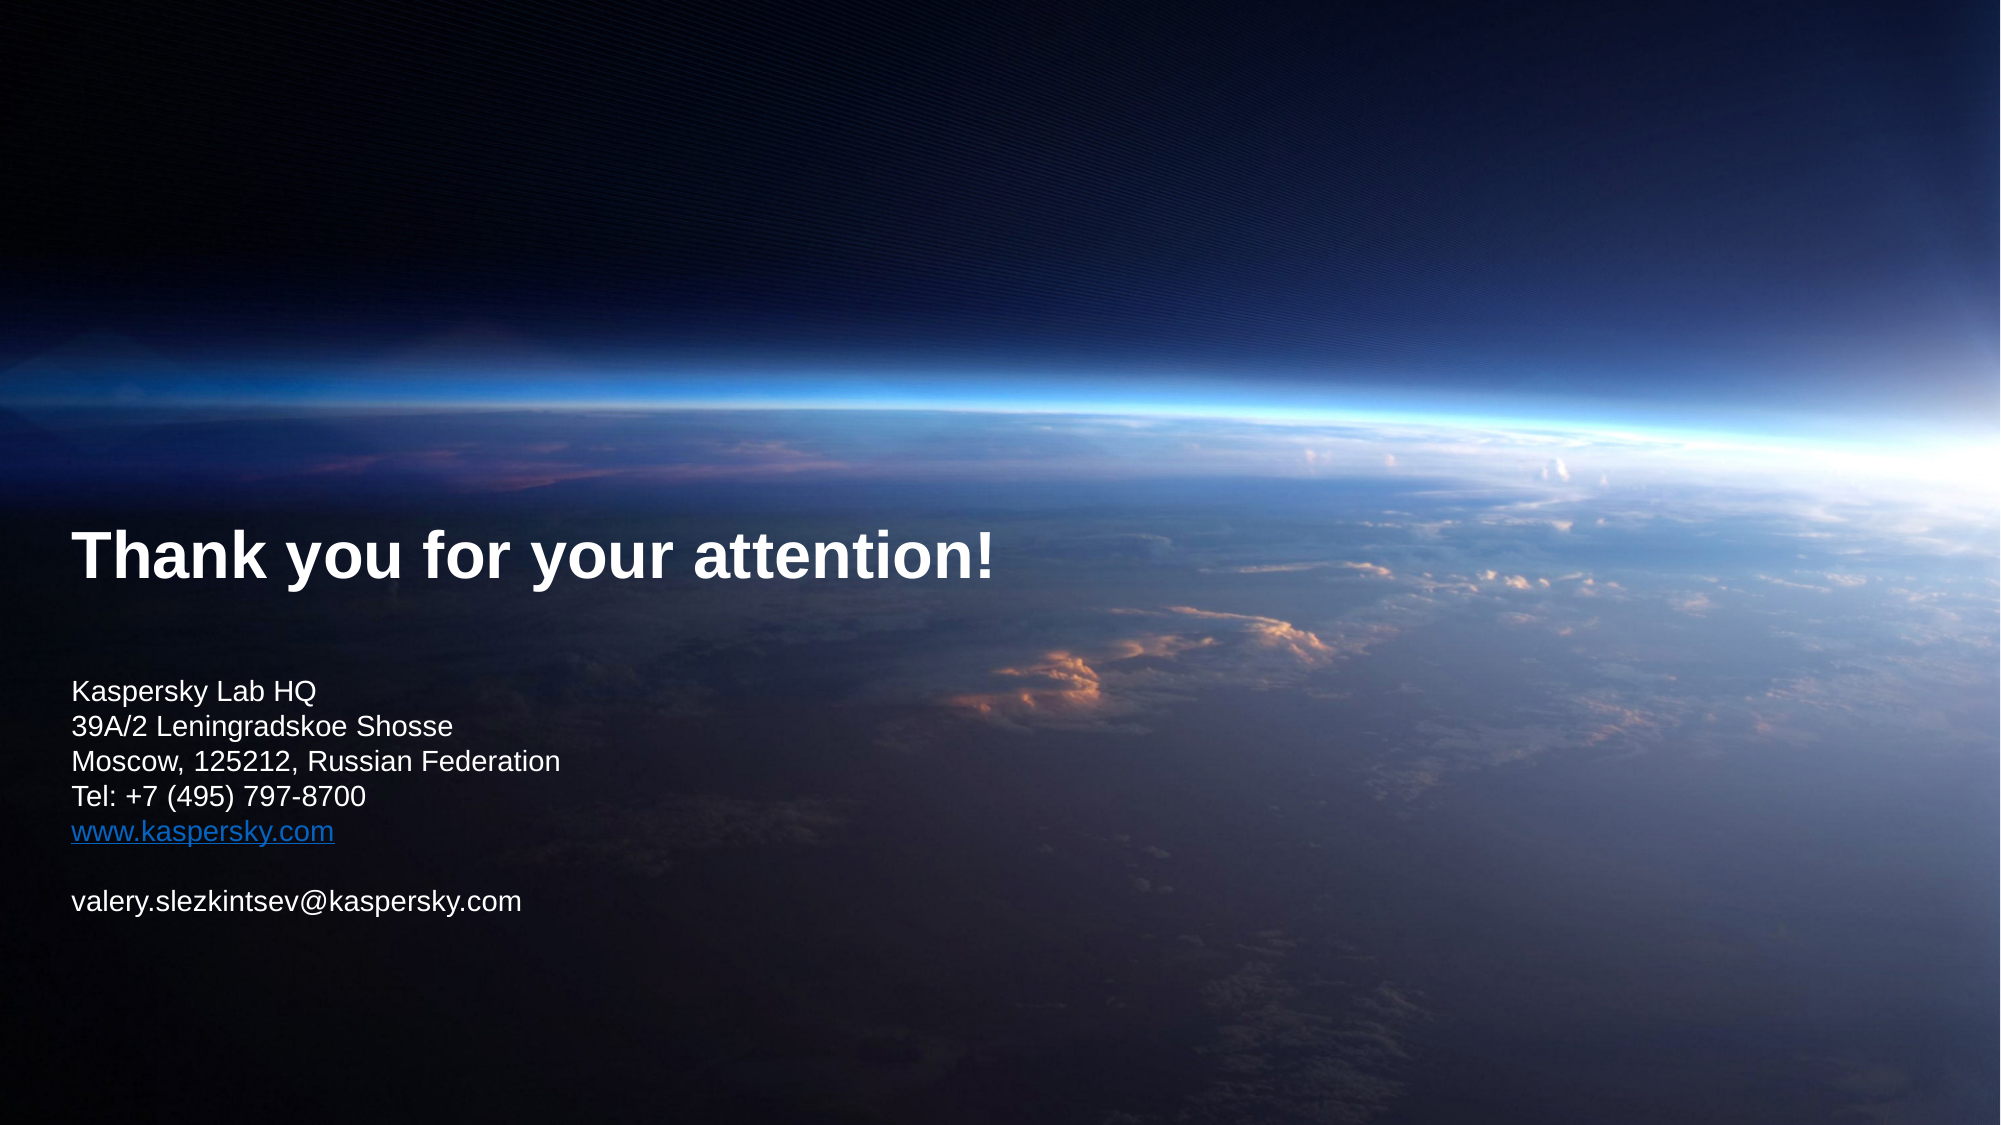

# Thank you for your attention! Kaspersky Lab HQ 39A/2 Leningradskoe Shosse Moscow, 125212, Russian Federation Tel: +7 (495) 797-8700 www.kaspersky.com valery.slezkintsev@kaspersky.com